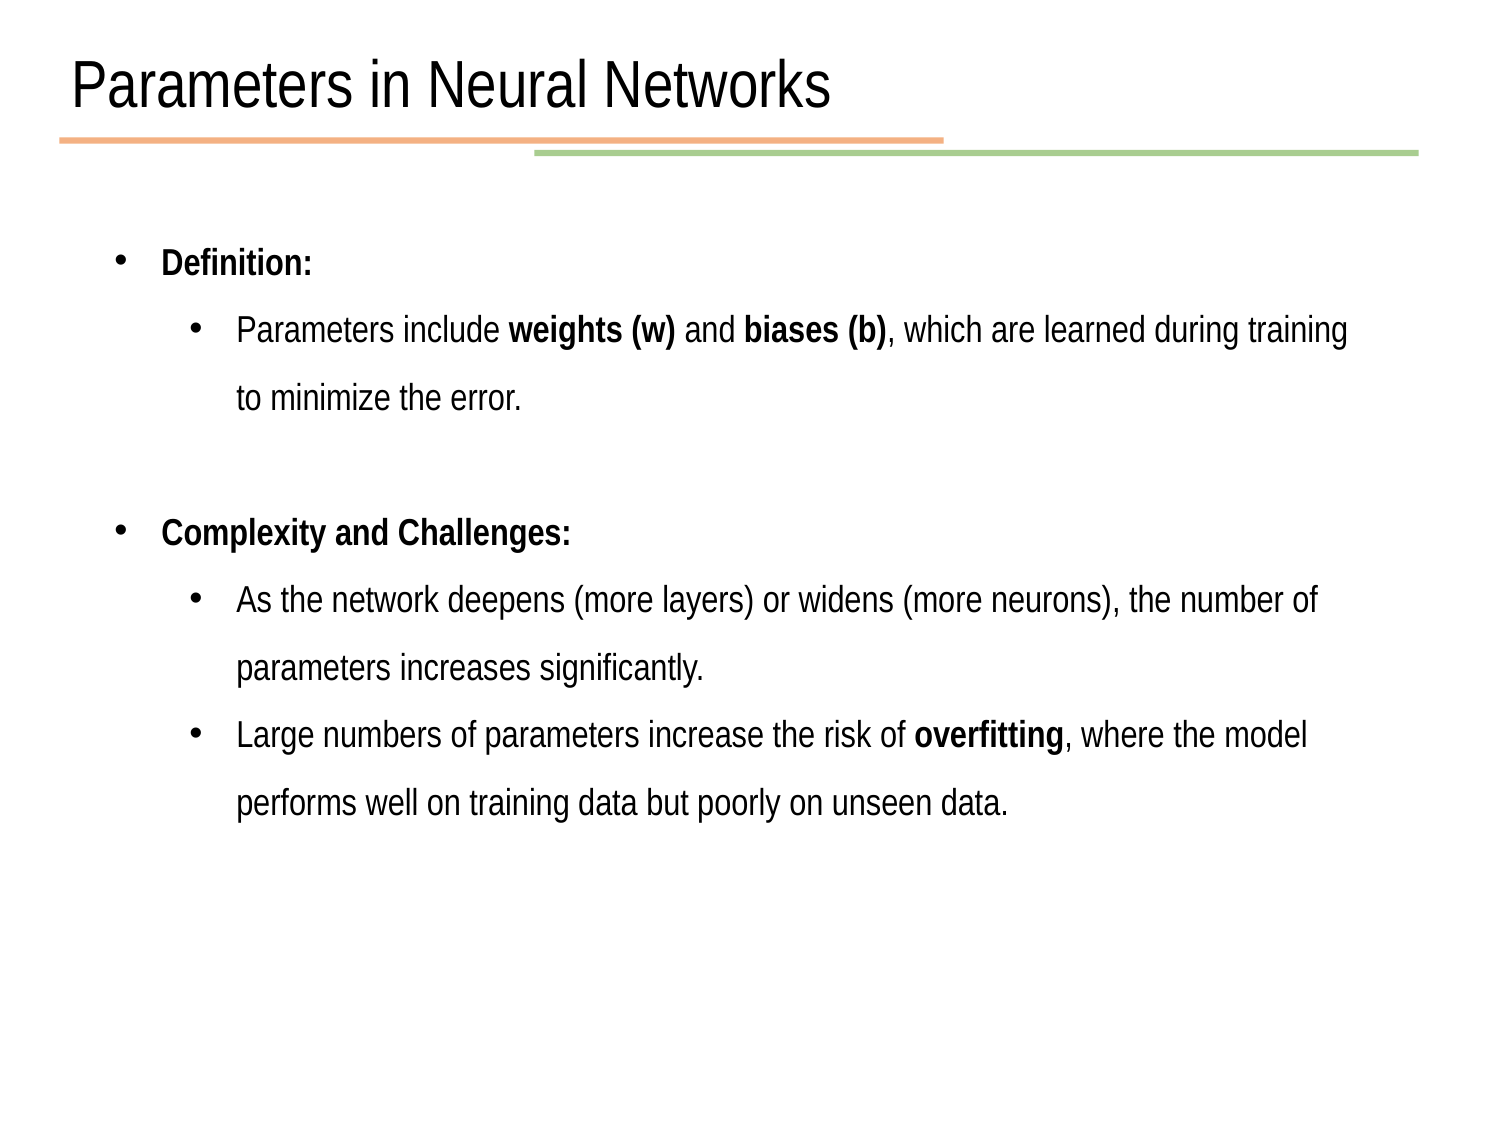

Parameters in Neural Networks
Definition:
Parameters include weights (w) and biases (b), which are learned during training to minimize the error.

Complexity and Challenges:
As the network deepens (more layers) or widens (more neurons), the number of parameters increases significantly.
Large numbers of parameters increase the risk of overfitting, where the model performs well on training data but poorly on unseen data.